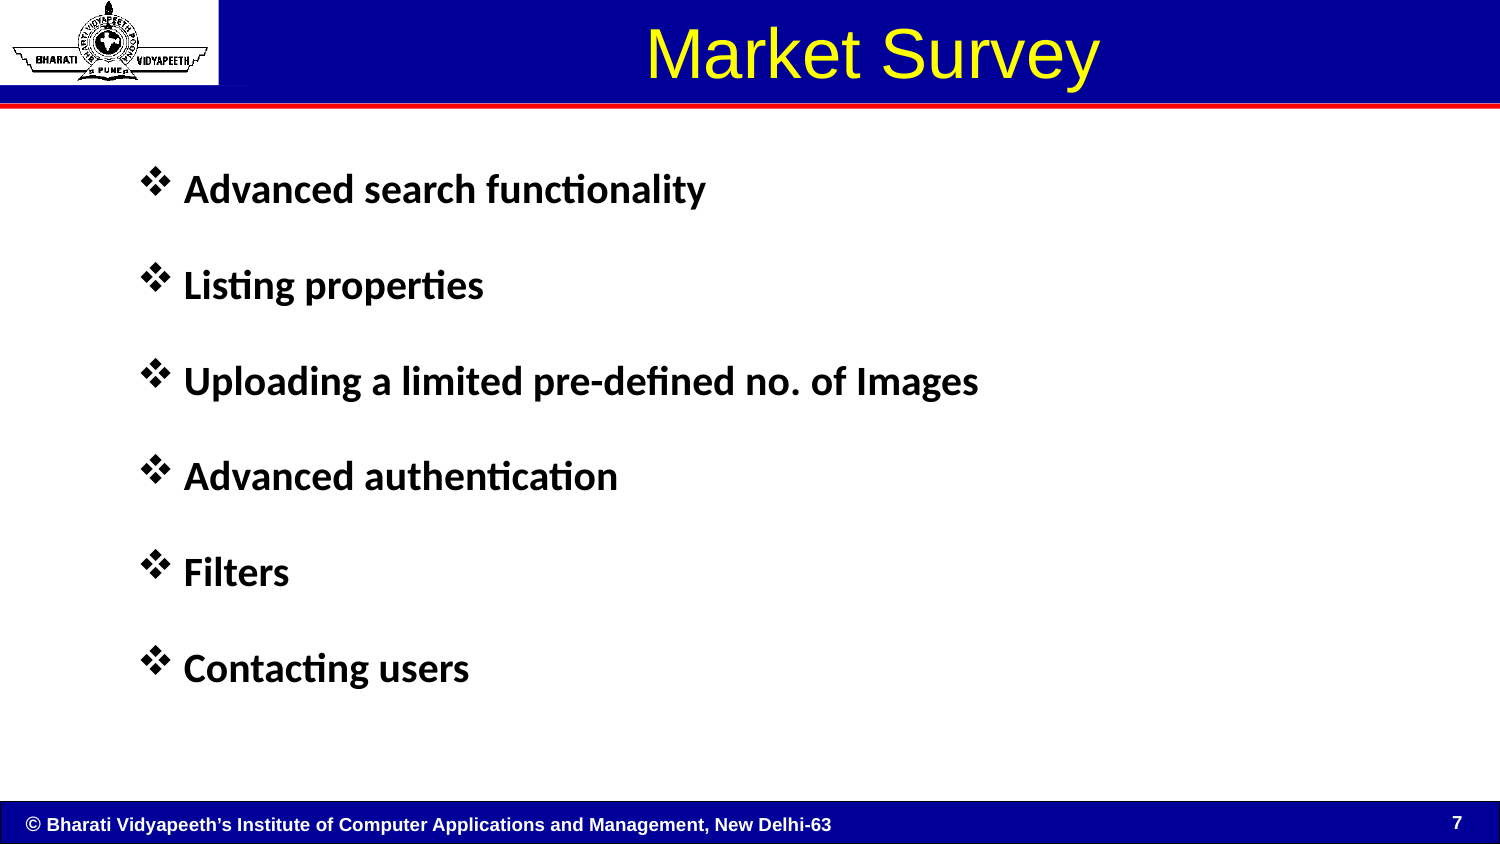

# Market Survey

Advanced search functionality
Listing properties
Uploading a limited pre-defined no. of Images
Advanced authentication
Filters
Contacting users